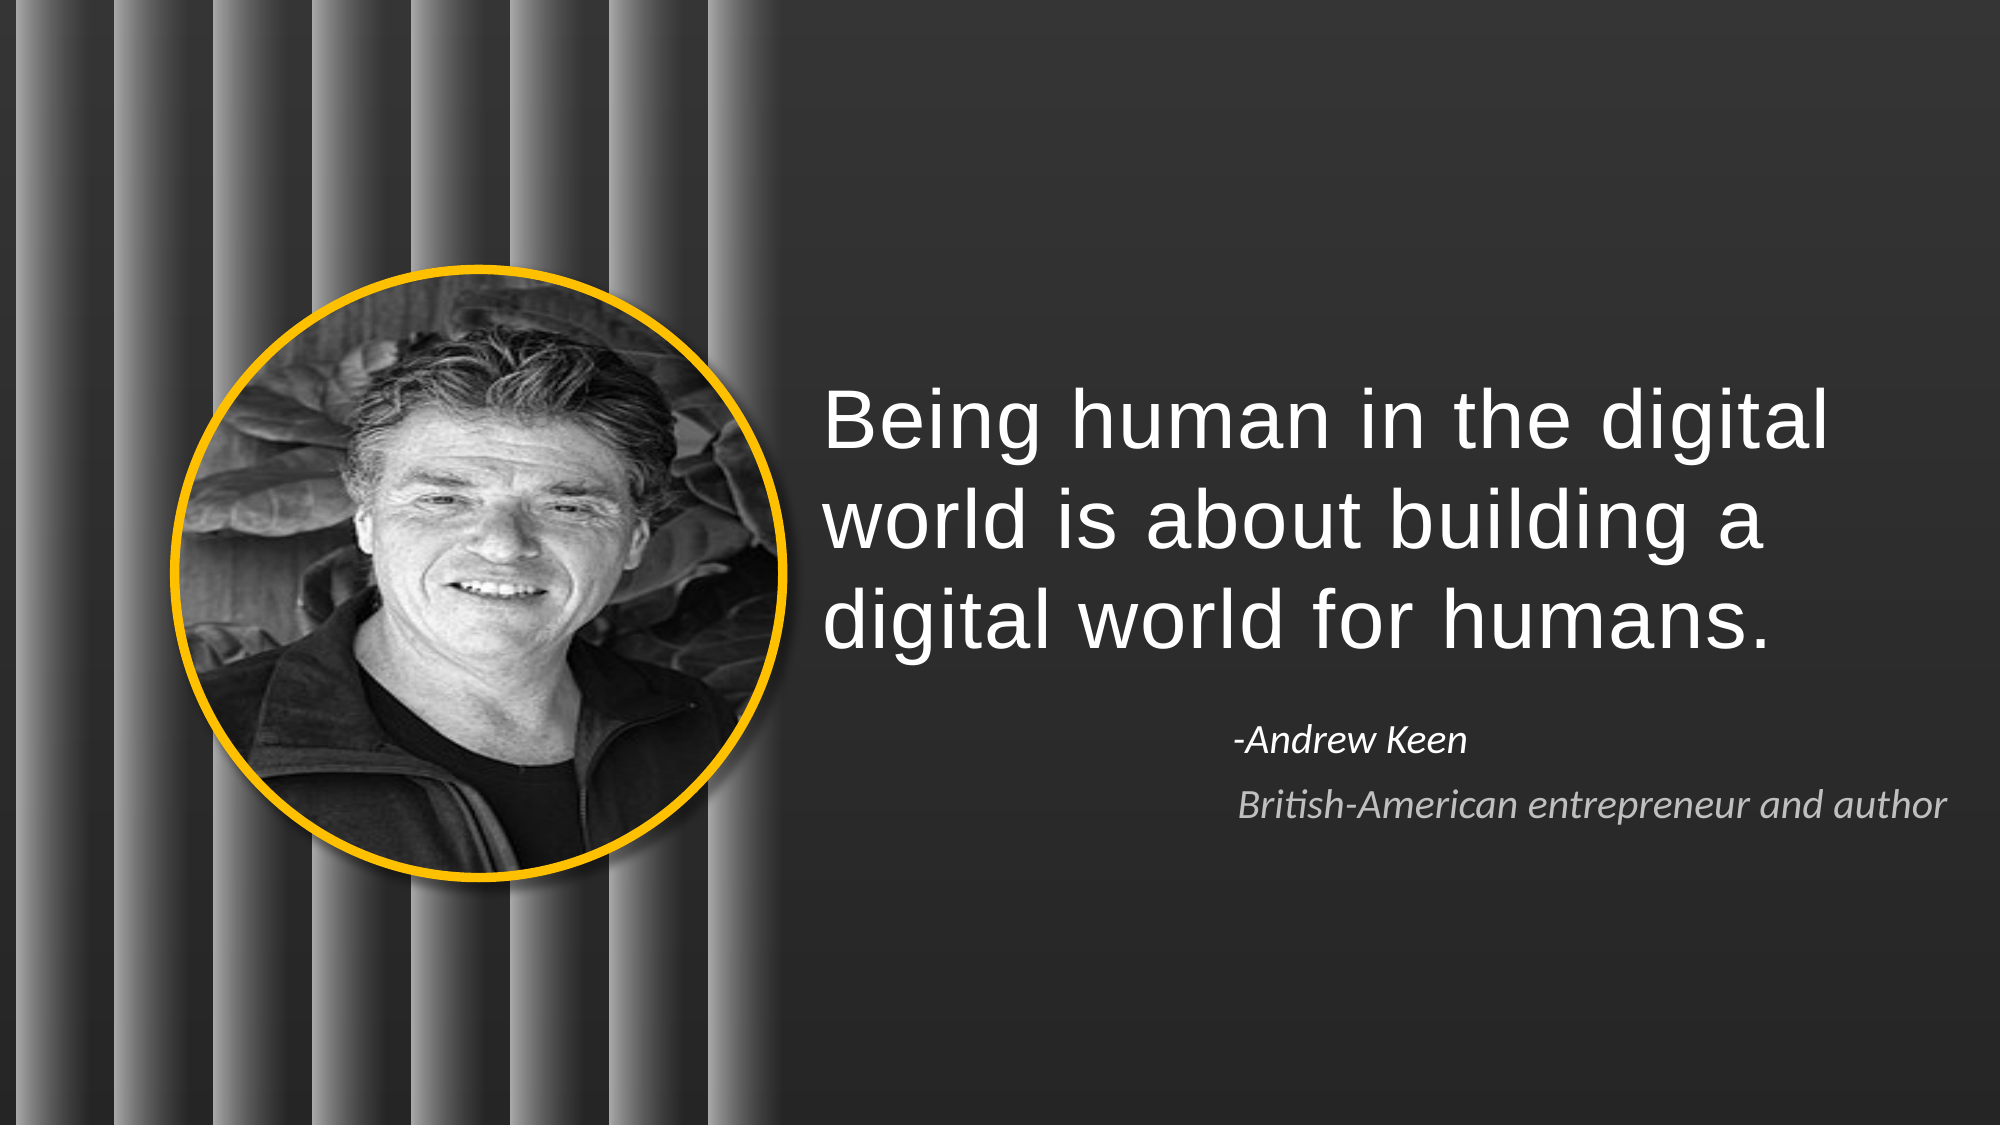

Being human in the digital world is about building a digital world for humans.
-Andrew Keen
 British-American entrepreneur and author